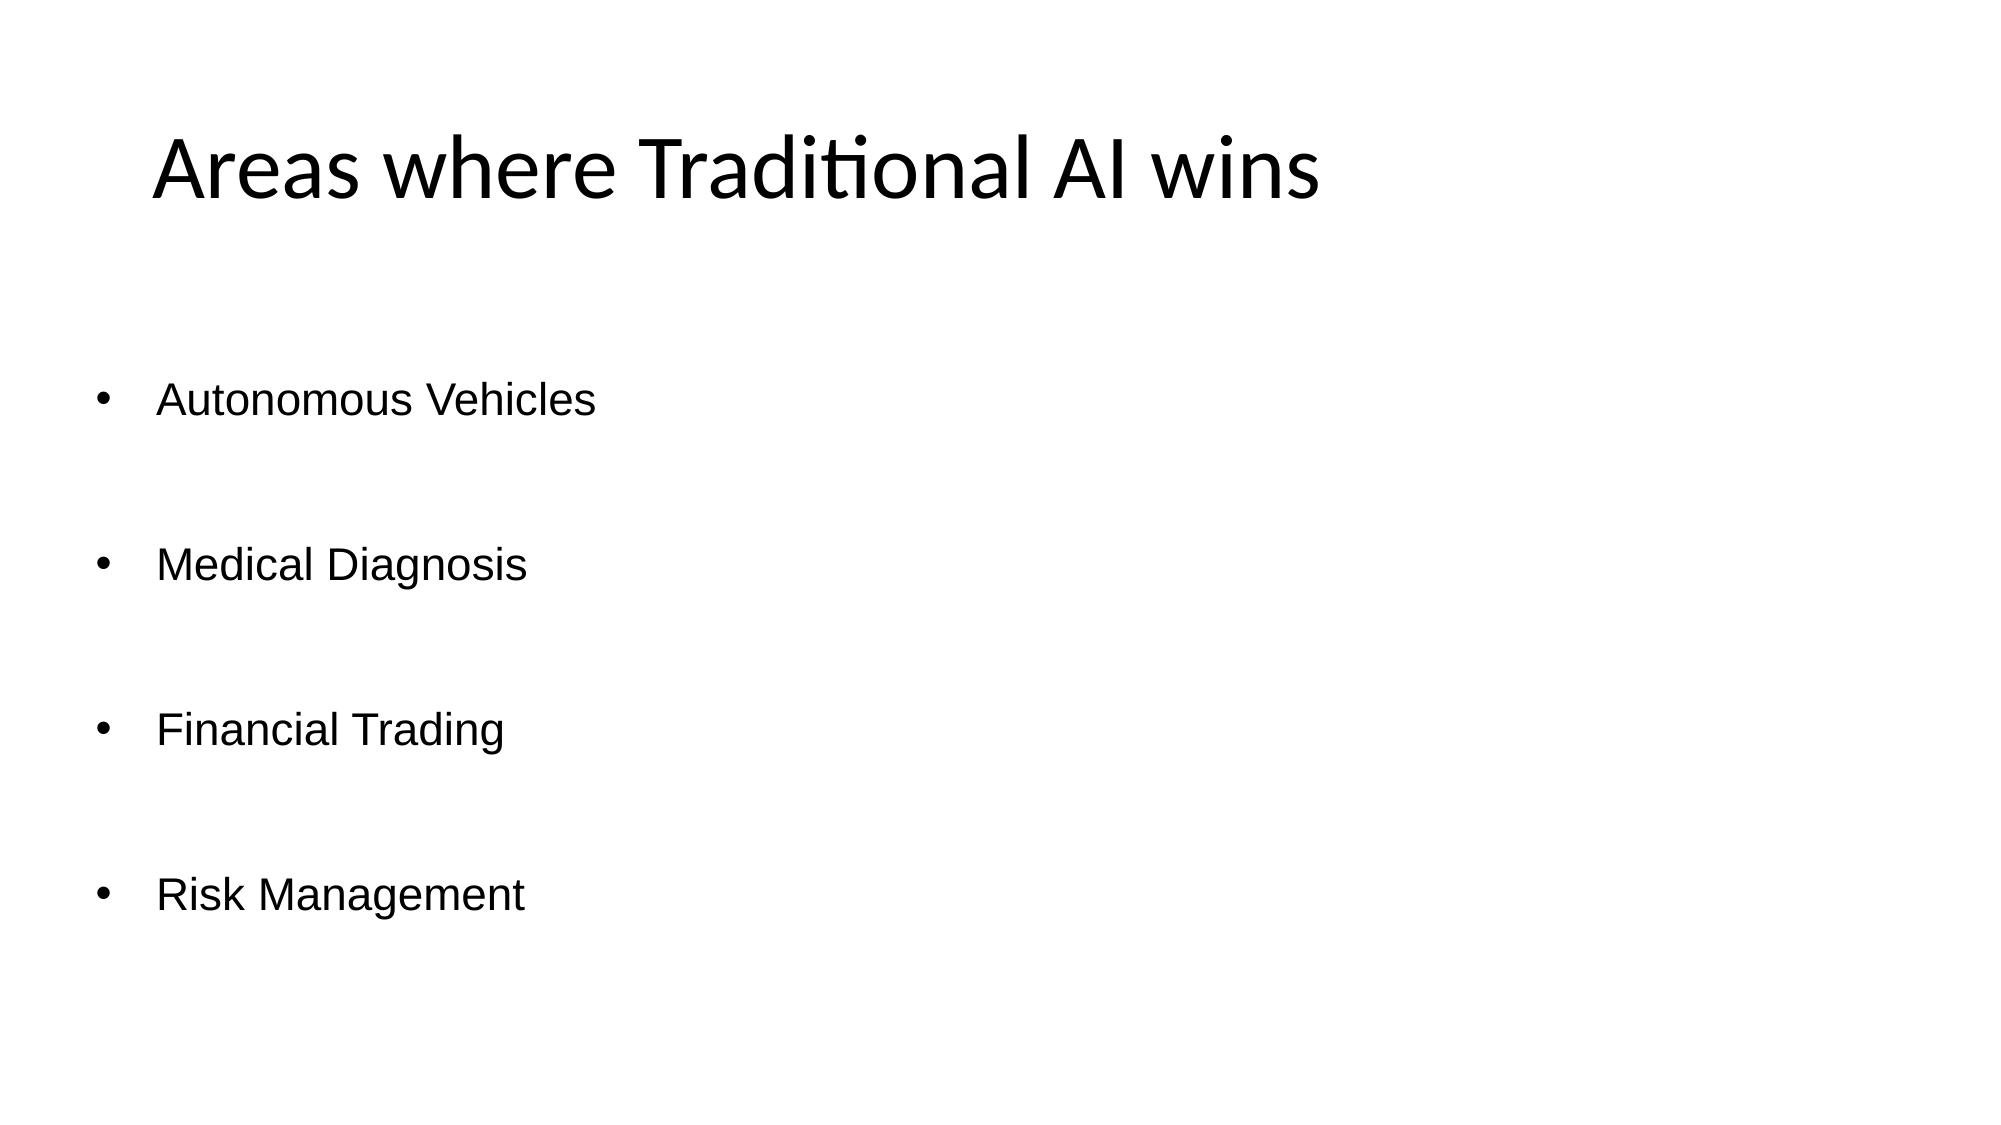

# Areas where Traditional AI wins
Autonomous Vehicles
Medical Diagnosis
Financial Trading
Risk Management